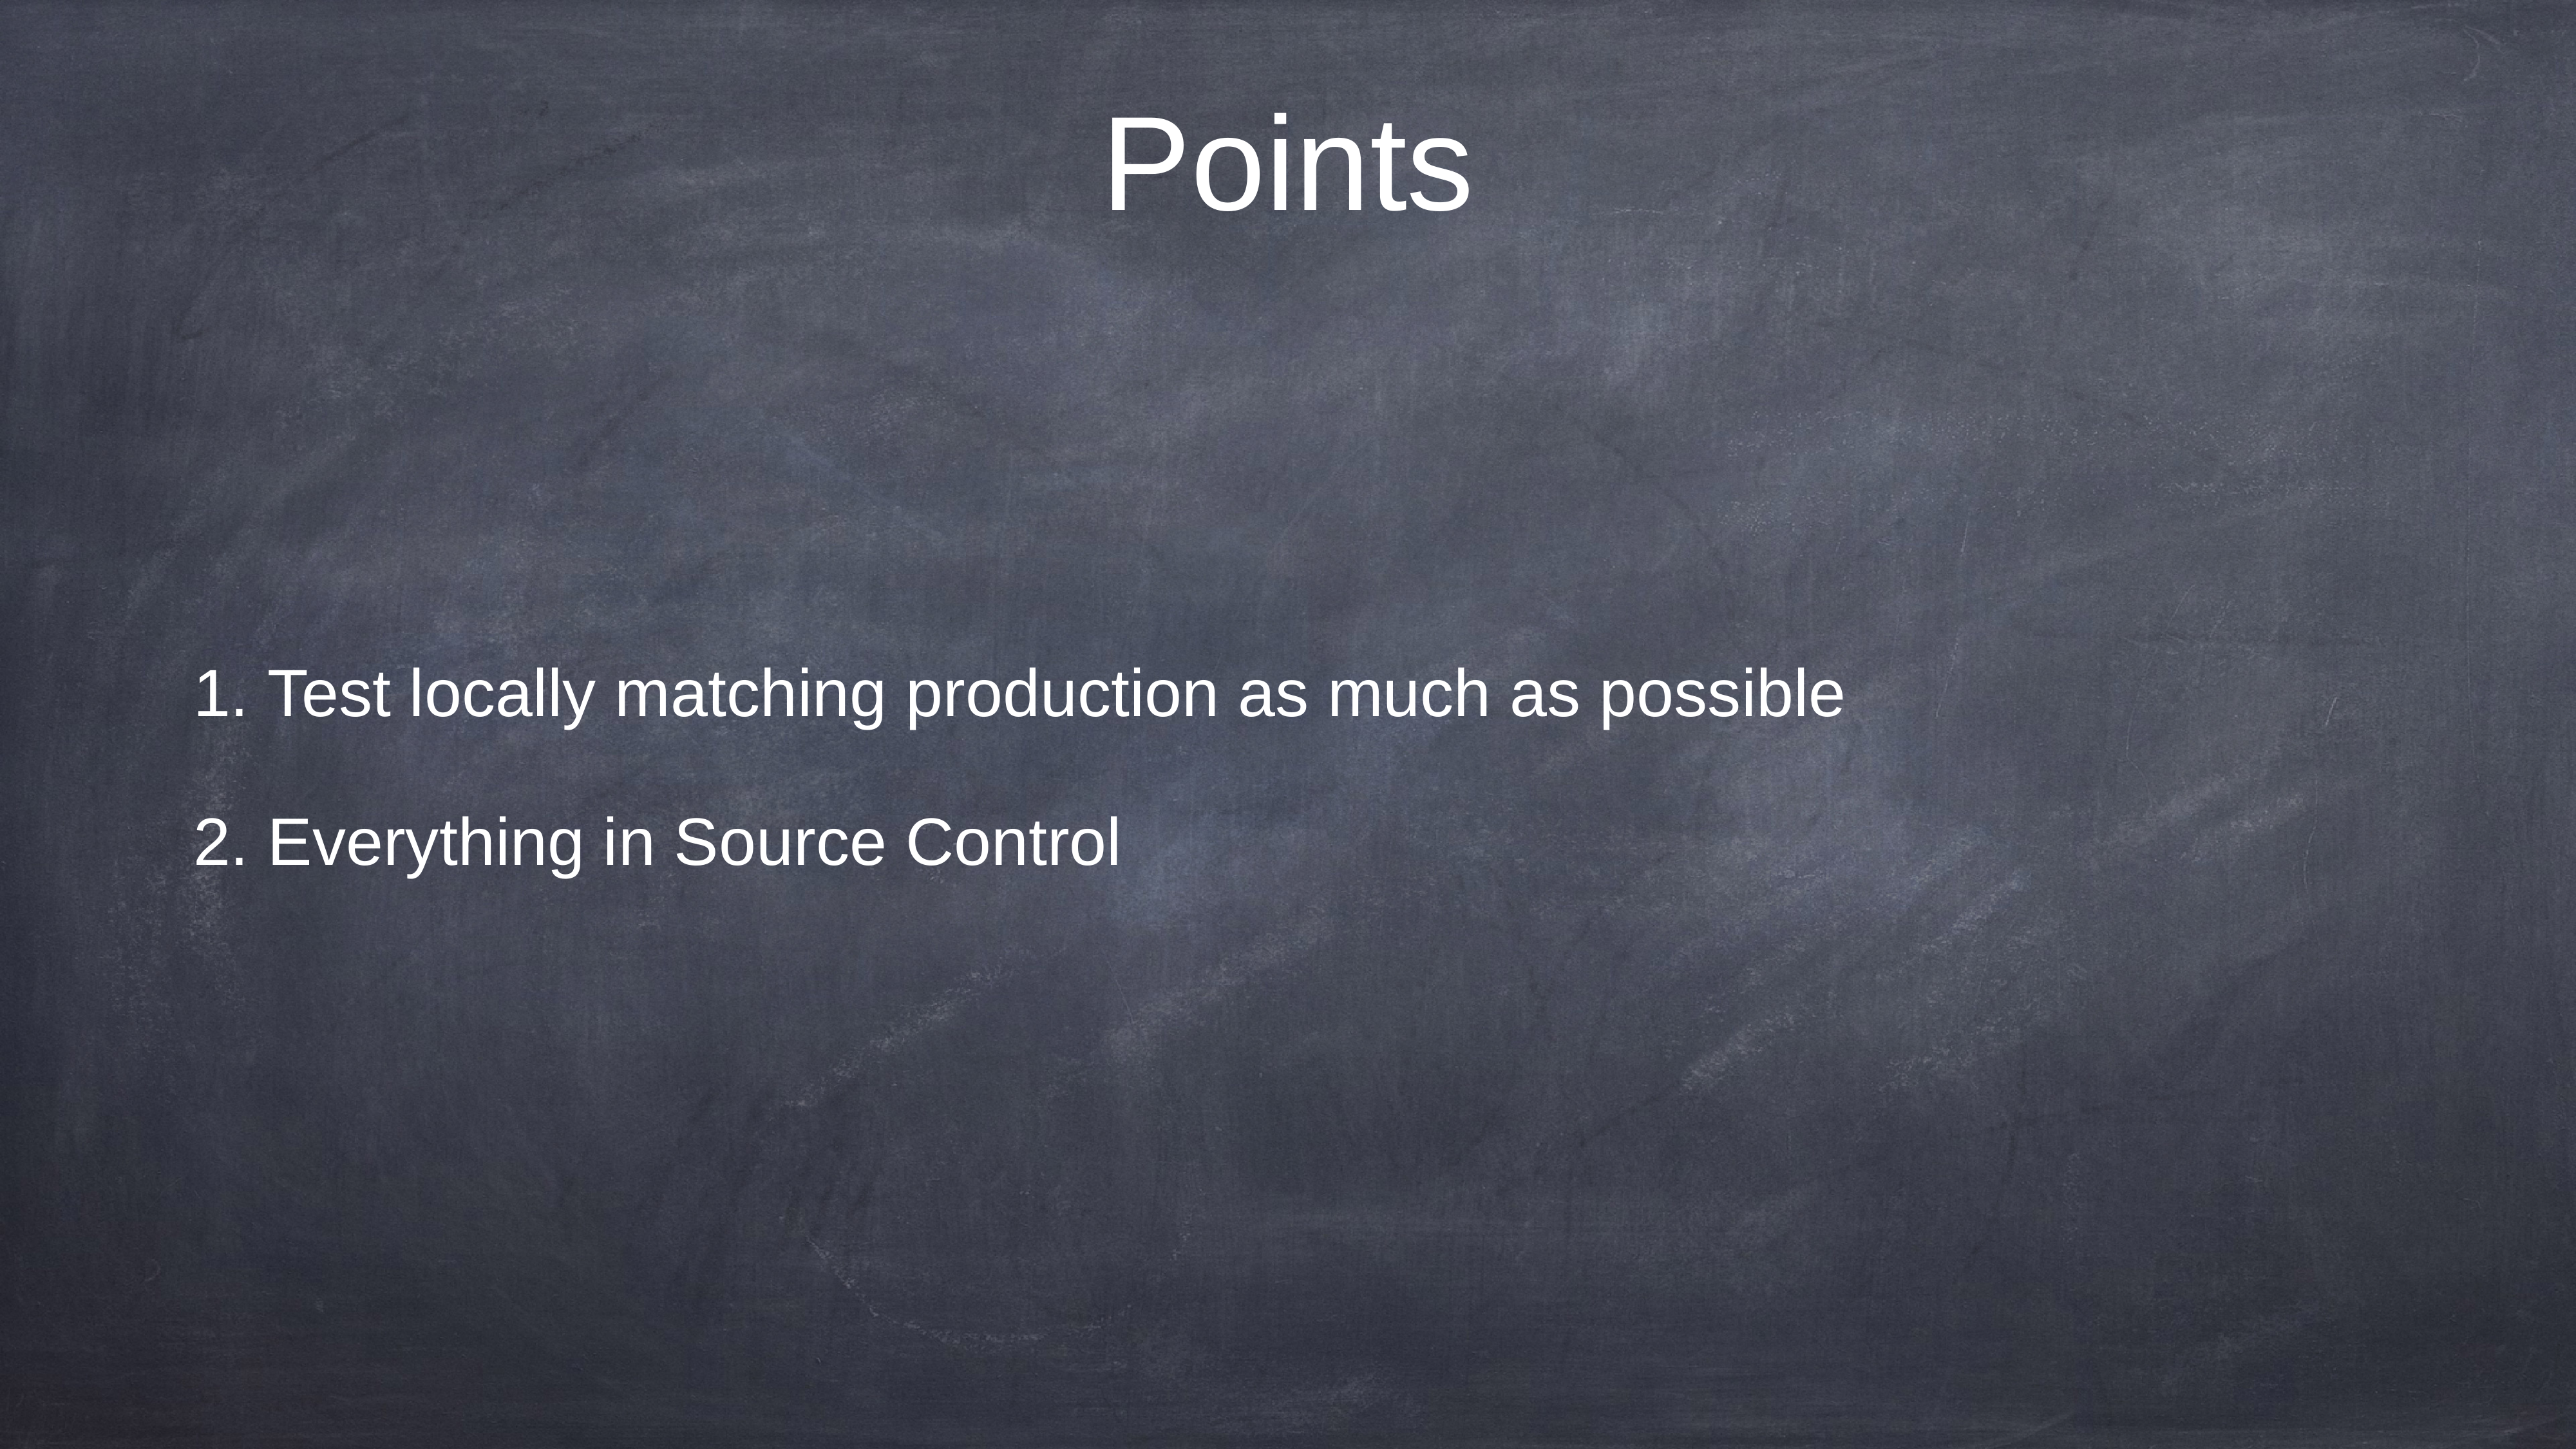

# Points
 Test locally matching production as much as possible
 Everything in Source Control